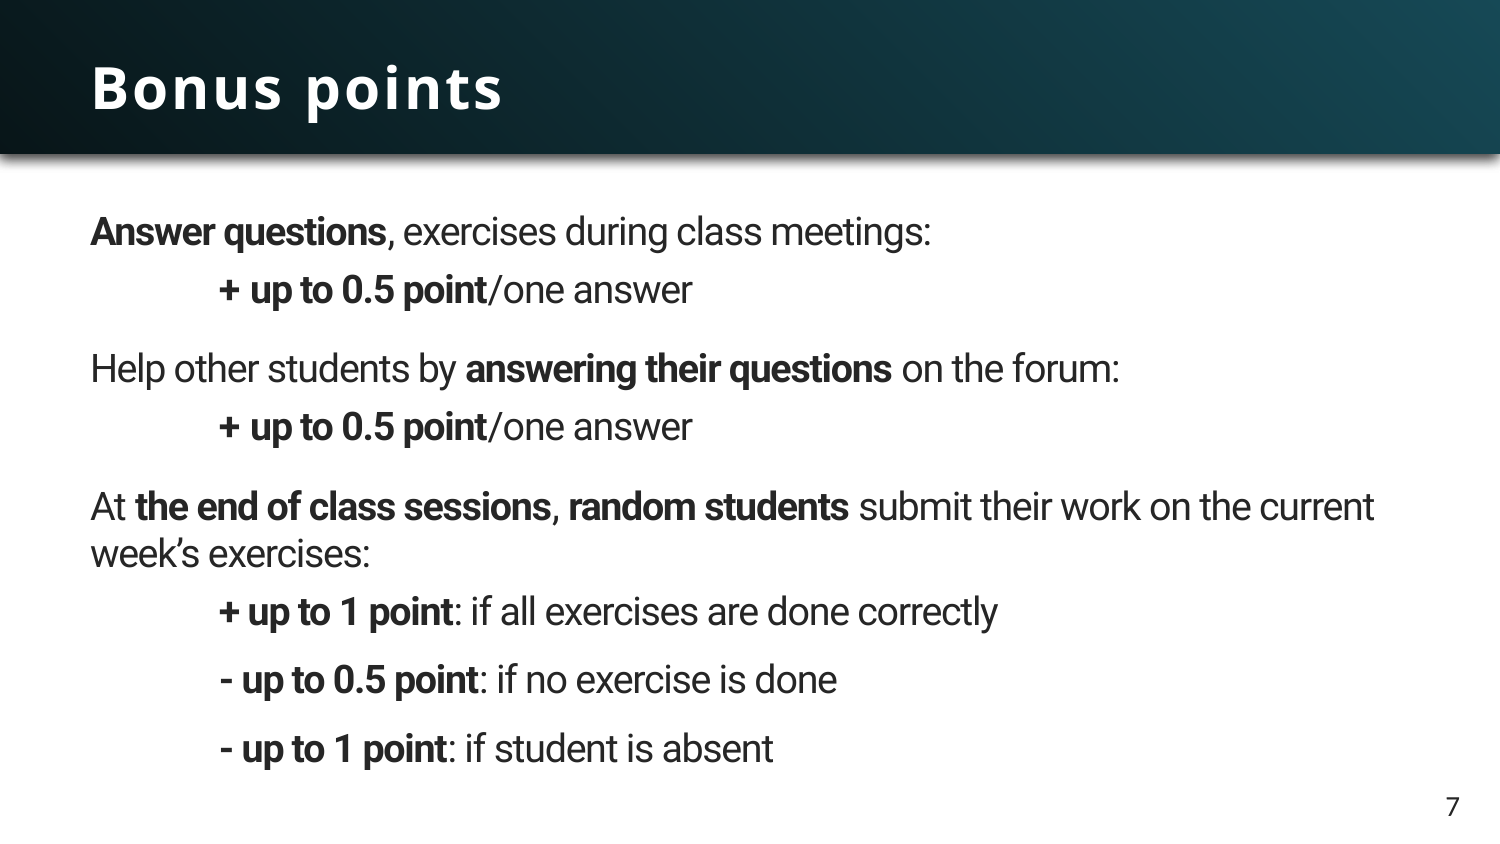

# Bonus points
Answer questions, exercises during class meetings:
	+ up to 0.5 point/one answer
Help other students by answering their questions on the forum:
	+ up to 0.5 point/one answer
At the end of class sessions, random students submit their work on the current week’s exercises:
	+ up to 1 point: if all exercises are done correctly
	- up to 0.5 point: if no exercise is done
	- up to 1 point: if student is absent

7